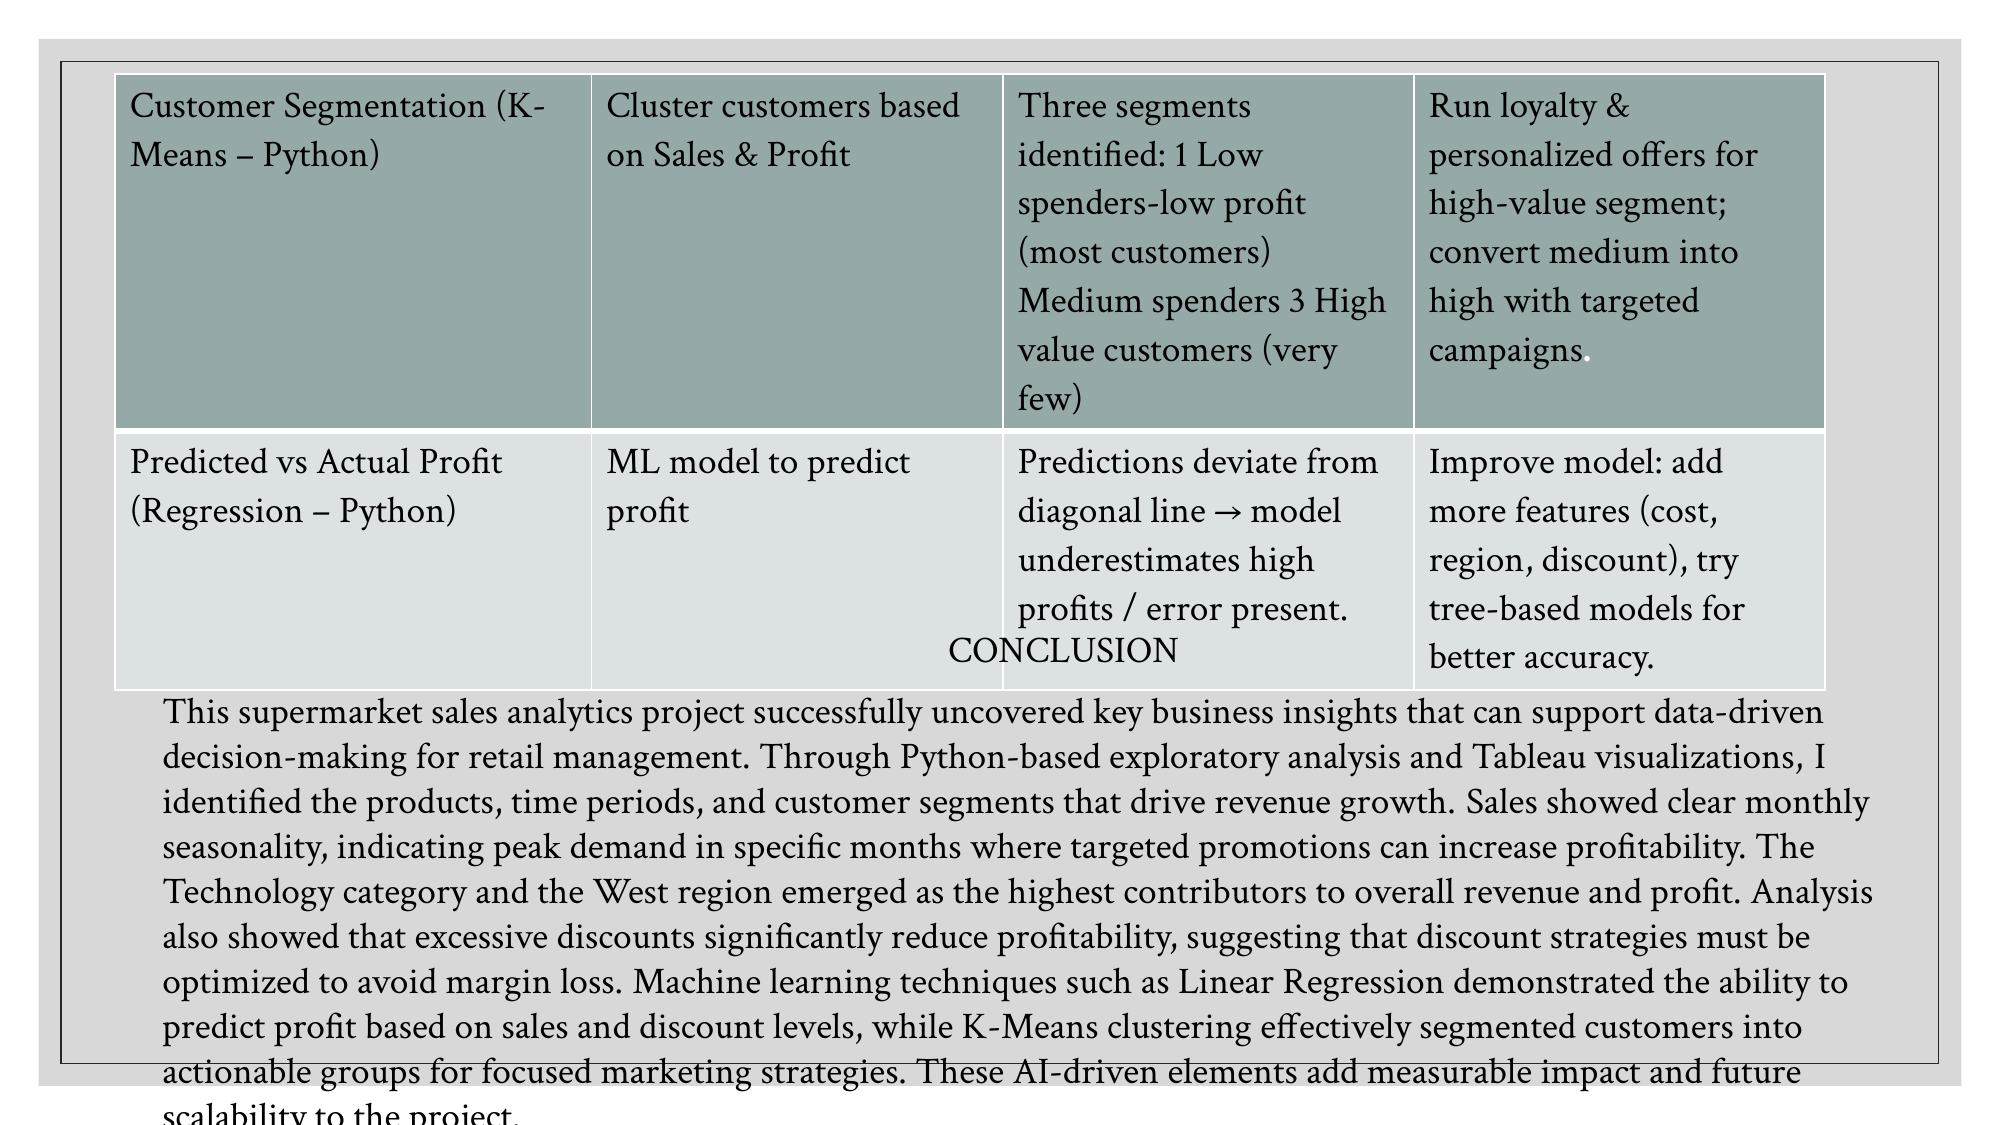

| Customer Segmentation (K-Means – Python) | Cluster customers based on Sales & Profit | Three segments identified: 1 Low spenders-low profit (most customers) Medium spenders 3 High value customers (very few) | Run loyalty & personalized offers for high-value segment; convert medium into high with targeted campaigns. |
| --- | --- | --- | --- |
| Predicted vs Actual Profit (Regression – Python) | ML model to predict profit | Predictions deviate from diagonal line → model underestimates high profits / error present. | Improve model: add more features (cost, region, discount), try tree-based models for better accuracy. |
CONCLUSION
This supermarket sales analytics project successfully uncovered key business insights that can support data-driven decision-making for retail management. Through Python-based exploratory analysis and Tableau visualizations, I identified the products, time periods, and customer segments that drive revenue growth. Sales showed clear monthly seasonality, indicating peak demand in specific months where targeted promotions can increase profitability. The Technology category and the West region emerged as the highest contributors to overall revenue and profit. Analysis also showed that excessive discounts significantly reduce profitability, suggesting that discount strategies must be optimized to avoid margin loss. Machine learning techniques such as Linear Regression demonstrated the ability to predict profit based on sales and discount levels, while K-Means clustering effectively segmented customers into actionable groups for focused marketing strategies. These AI-driven elements add measurable impact and future scalability to the project.